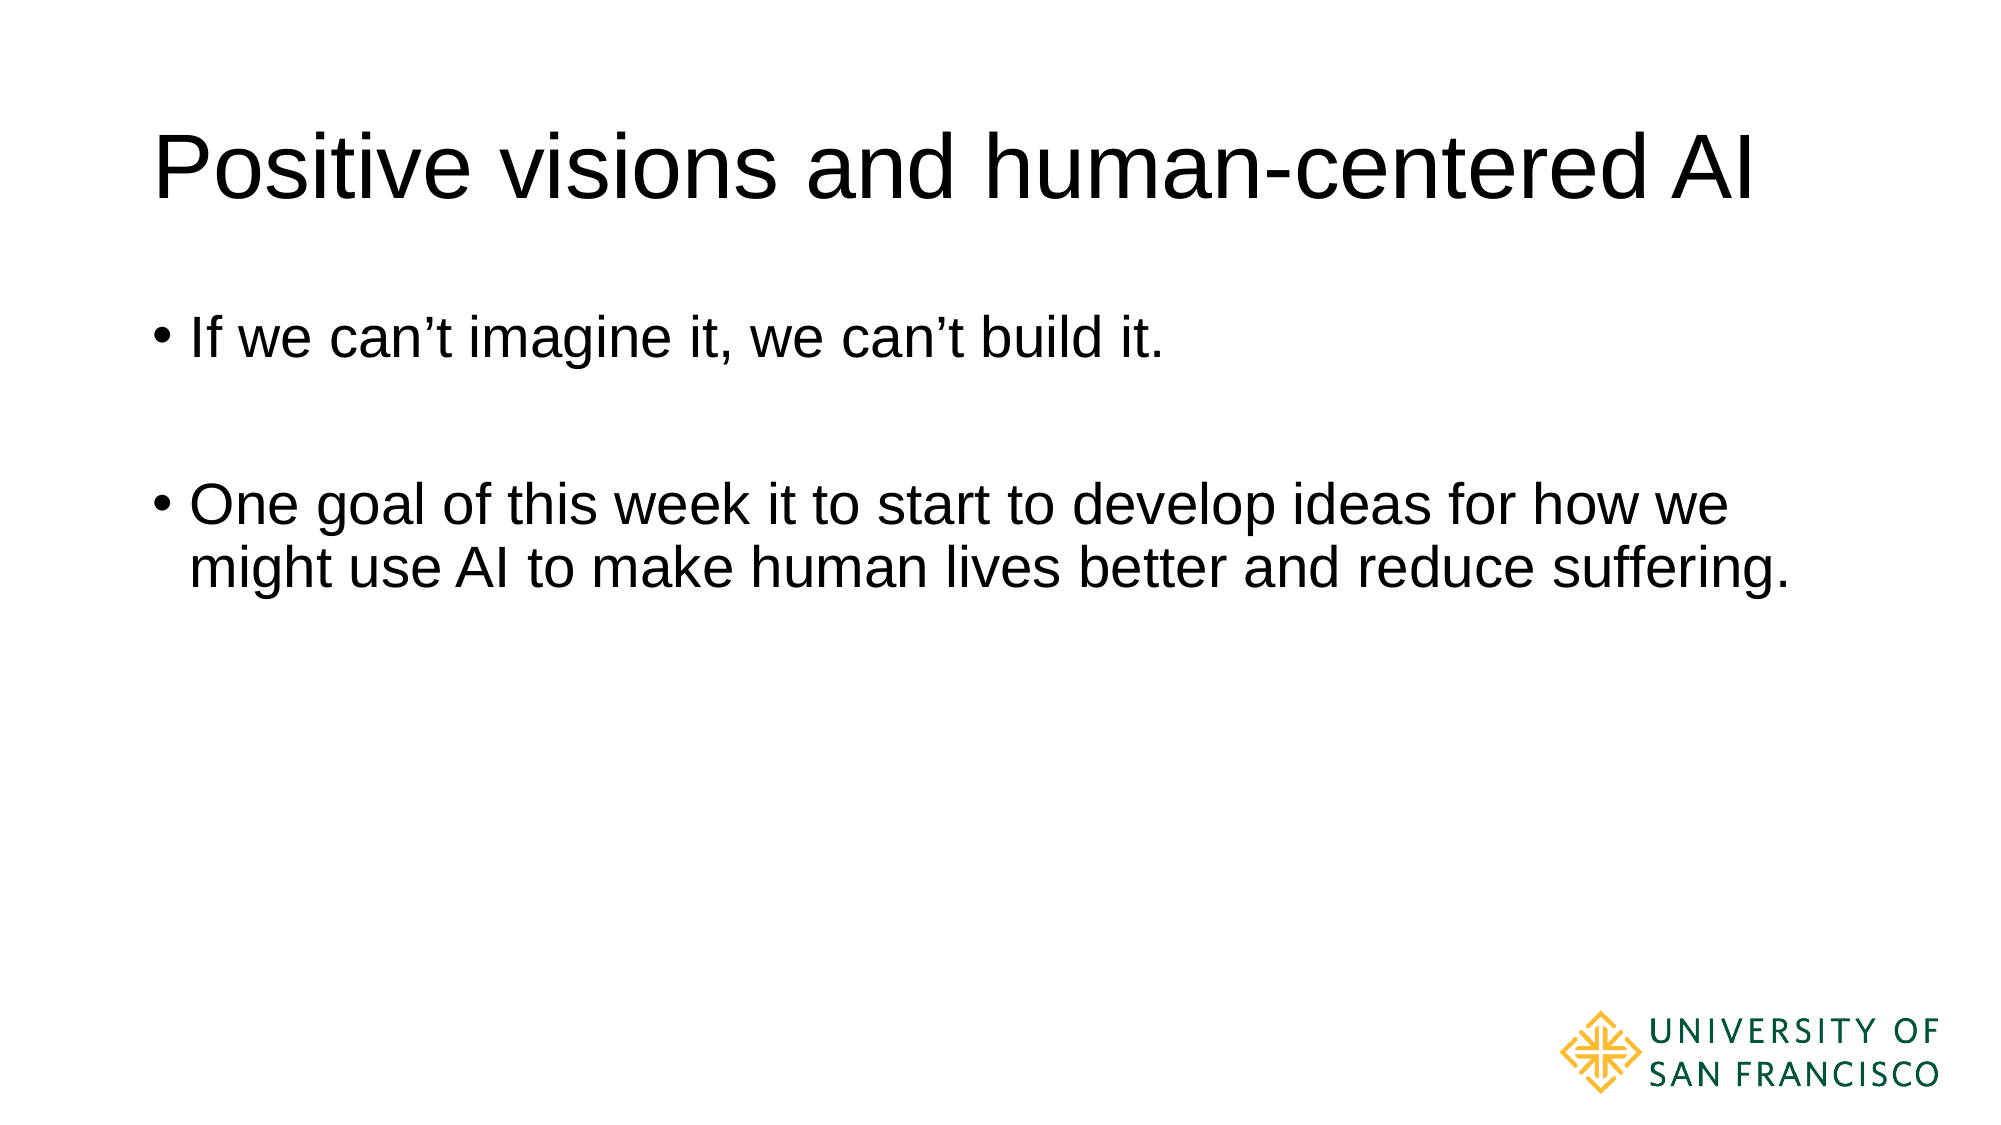

# Positive visions and human-centered AI
If we can’t imagine it, we can’t build it.

One goal of this week it to start to develop ideas for how we might use AI to make human lives better and reduce suffering.